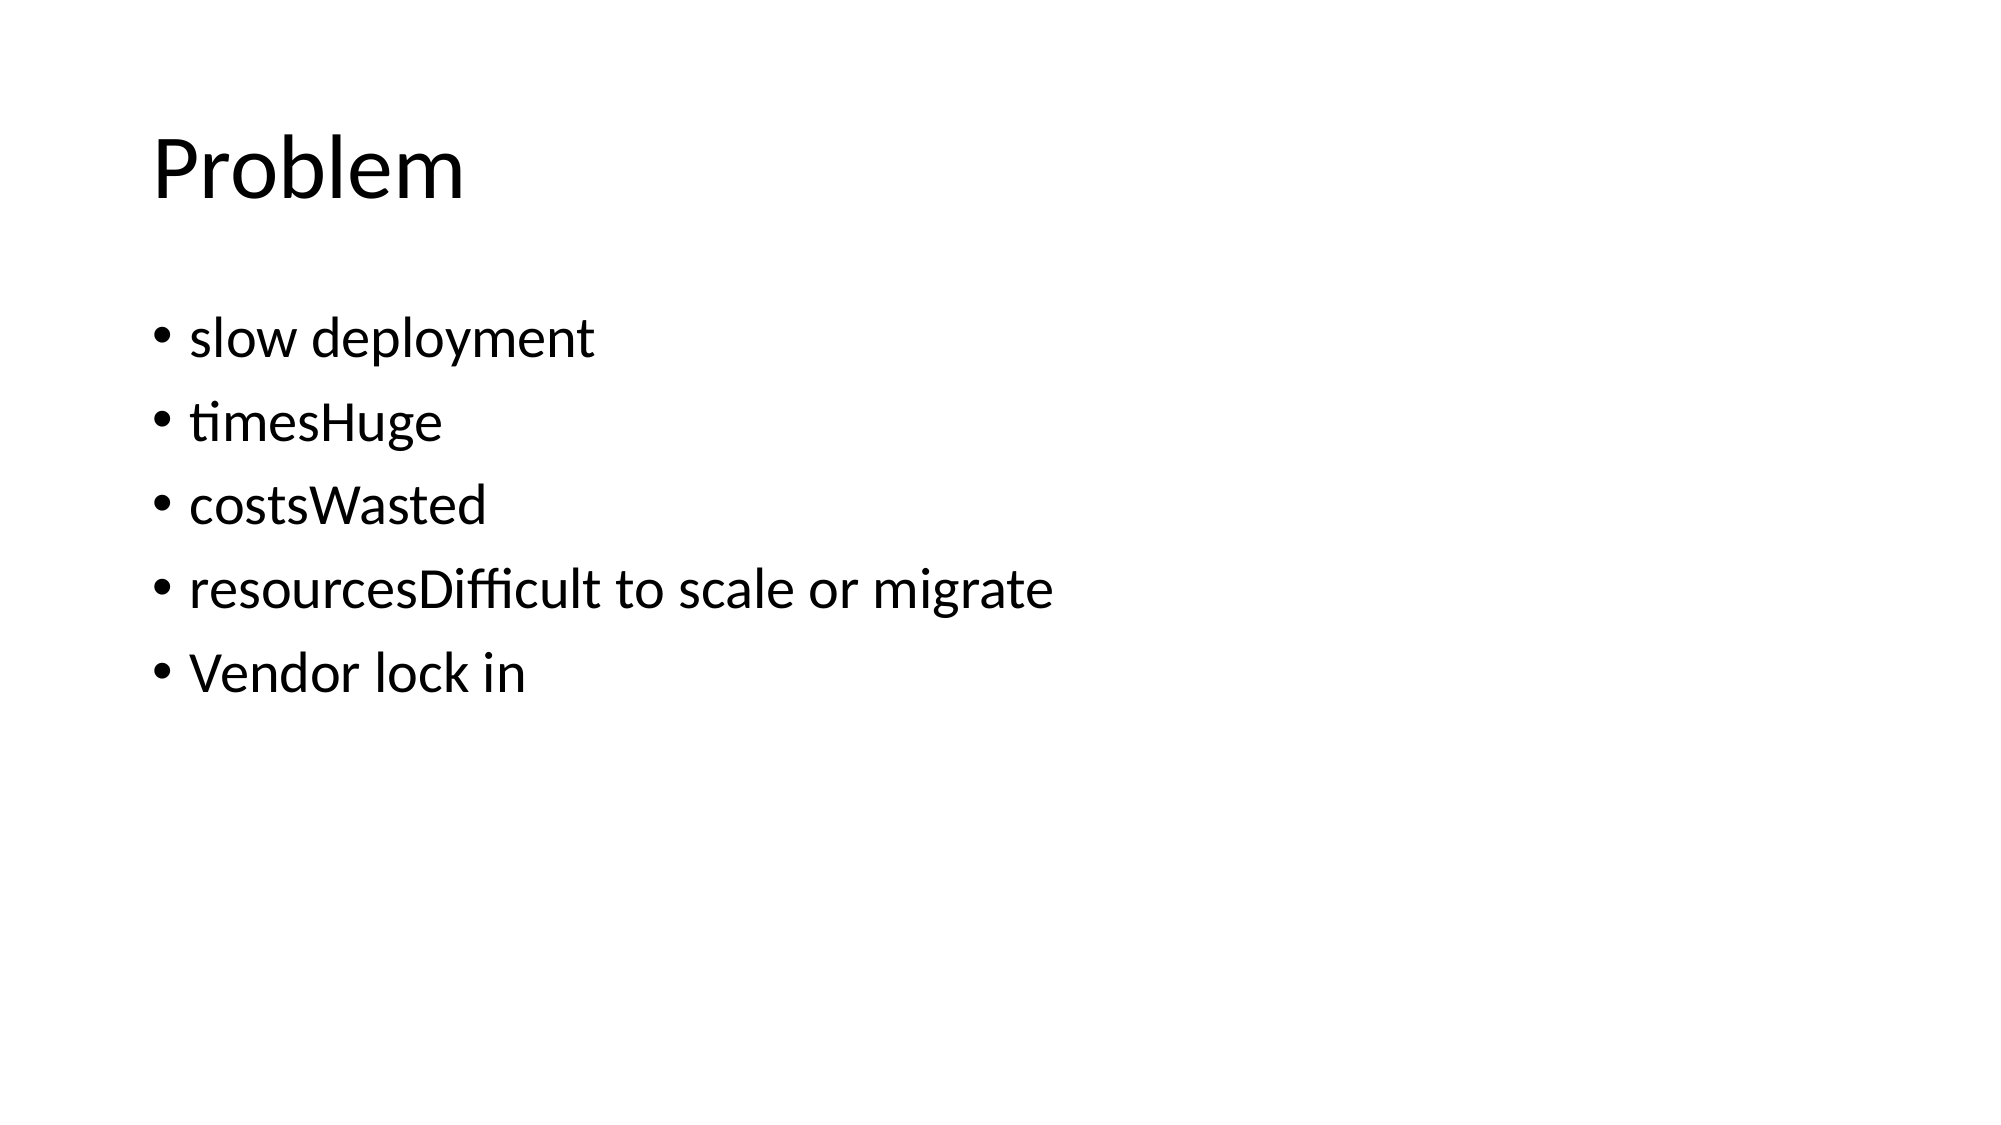

# Problem
slow deployment
timesHuge
costsWasted
resourcesDifficult to scale or migrate
Vendor lock in